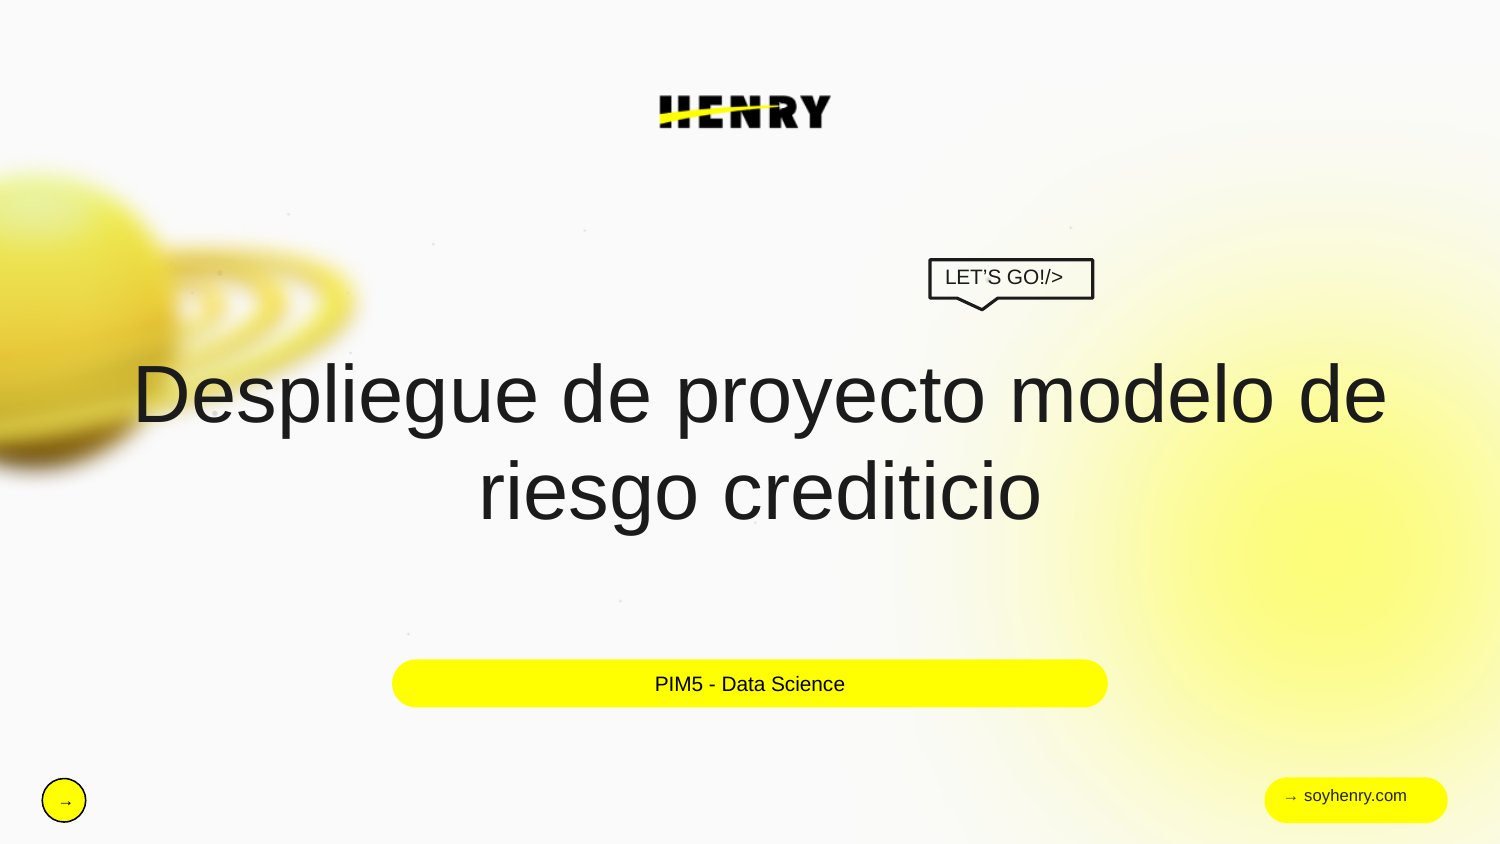

LET’S GO!/>

Despliegue de proyecto modelo de riesgo crediticio

PIM5 - Data Science